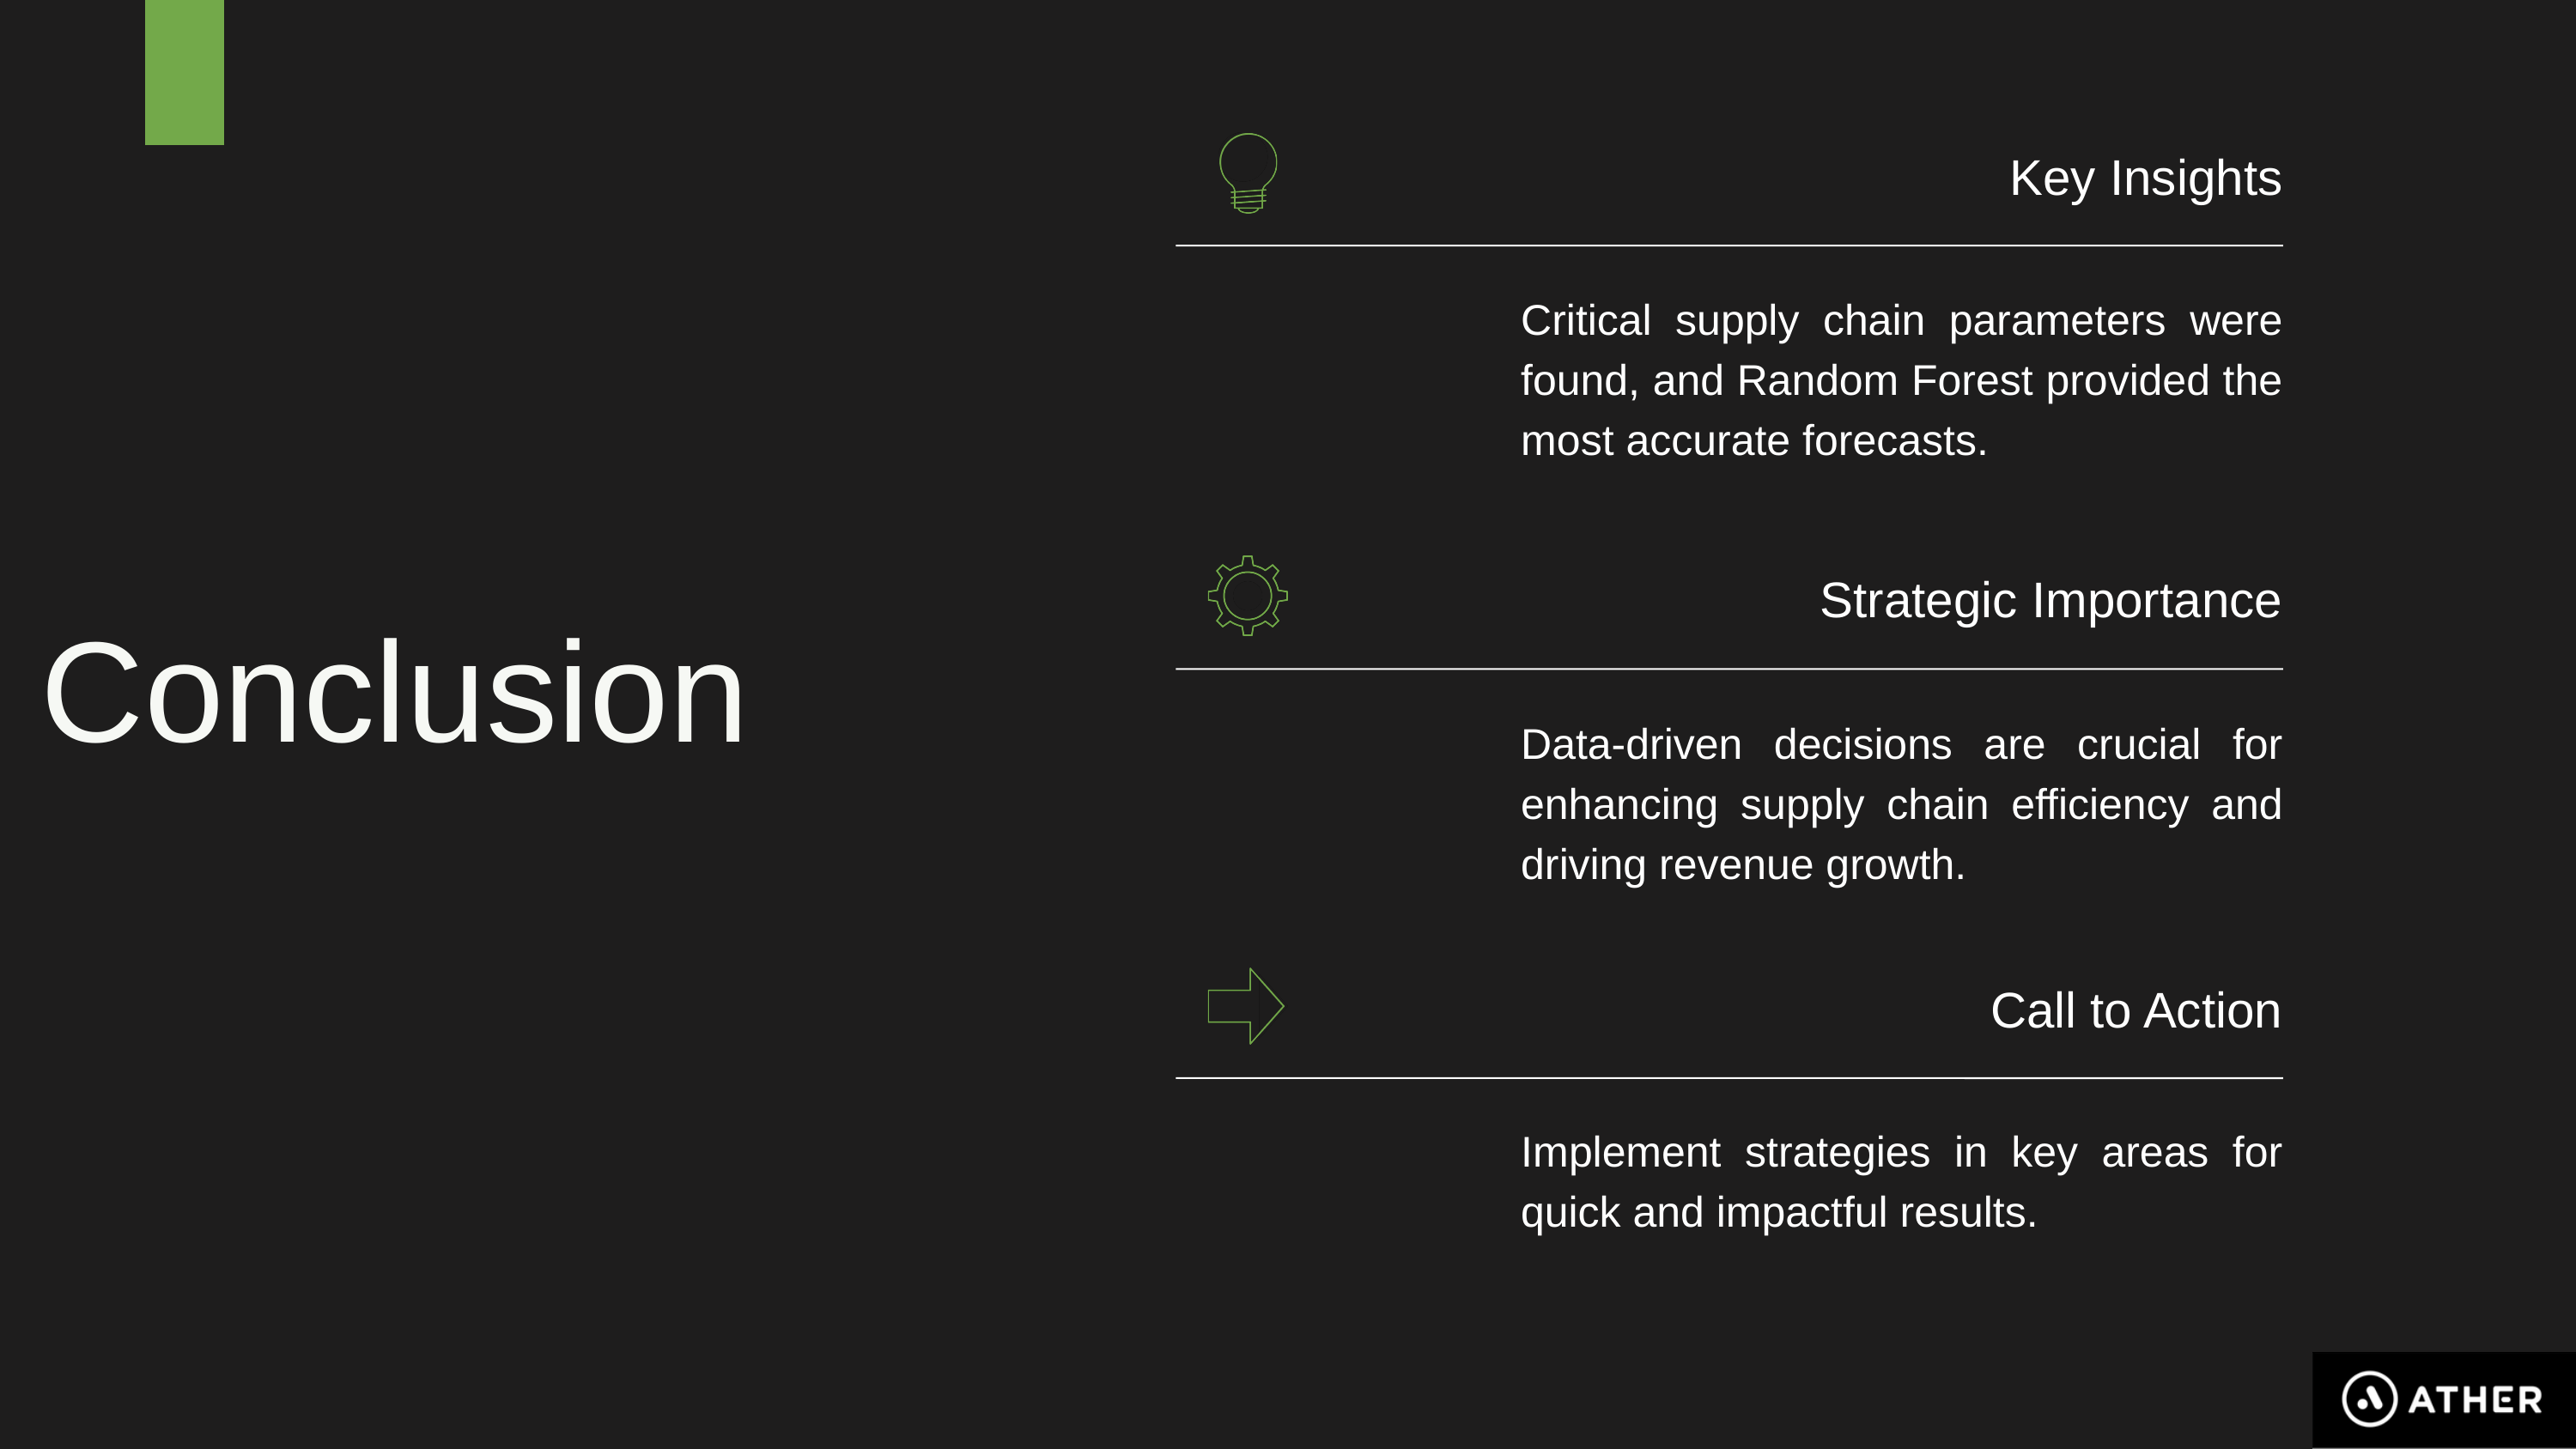

Key Insights

Critical supply chain parameters were found, and Random Forest provided the most accurate forecasts.

Strategic Importance

Data-driven decisions are crucial for enhancing supply chain efficiency and driving revenue growth.
Conclusion

Call to Action

Implement strategies in key areas for quick and impactful results.